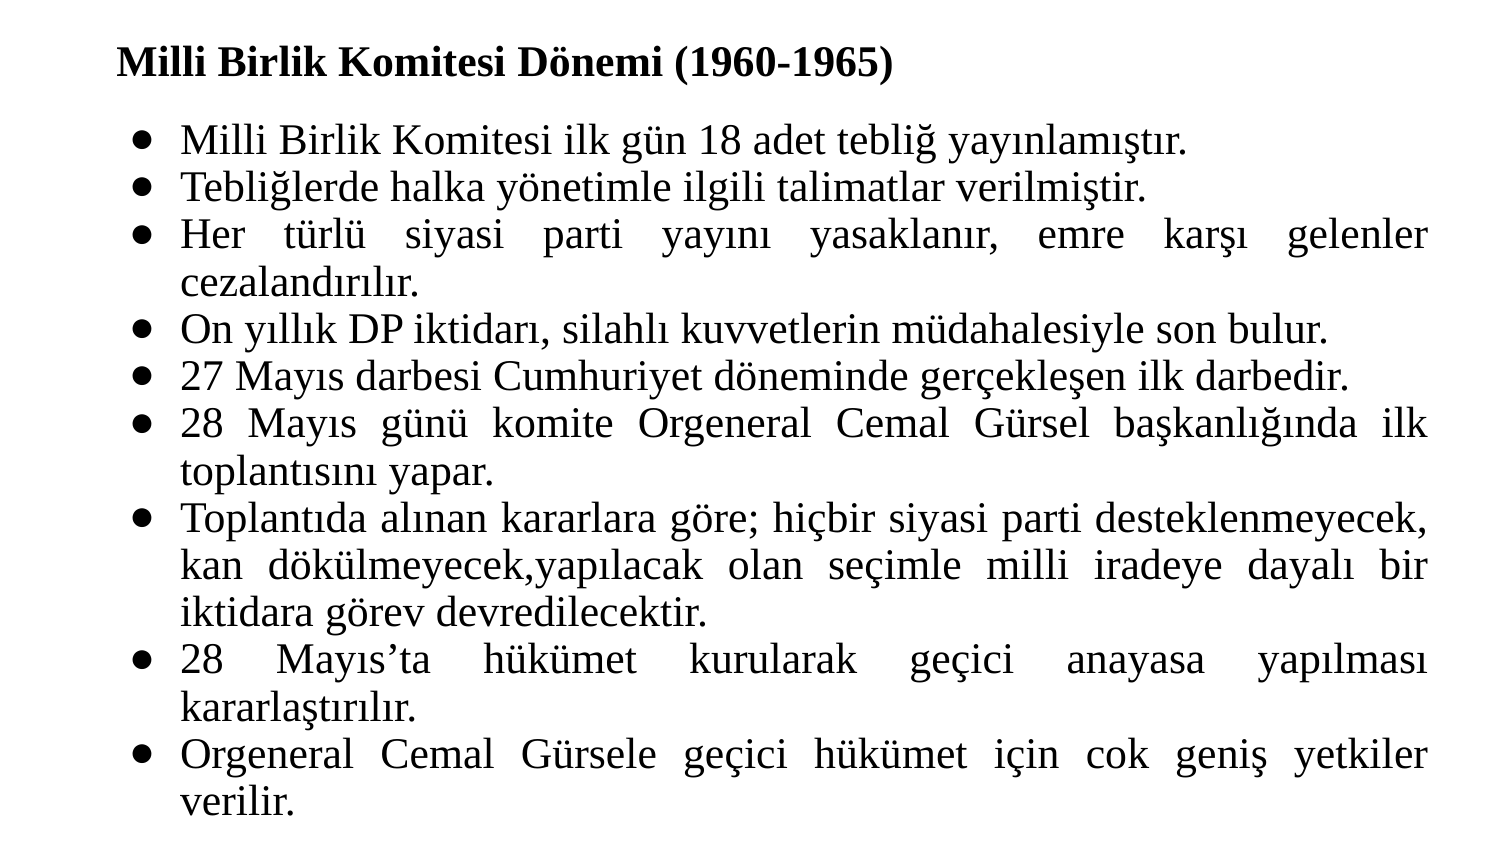

# Milli Birlik Komitesi Dönemi (1960-1965)
Milli Birlik Komitesi ilk gün 18 adet tebliğ yayınlamıştır.
Tebliğlerde halka yönetimle ilgili talimatlar verilmiştir.
Her türlü siyasi parti yayını yasaklanır, emre karşı gelenler cezalandırılır.
On yıllık DP iktidarı, silahlı kuvvetlerin müdahalesiyle son bulur.
27 Mayıs darbesi Cumhuriyet döneminde gerçekleşen ilk darbedir.
28 Mayıs günü komite Orgeneral Cemal Gürsel başkanlığında ilk toplantısını yapar.
Toplantıda alınan kararlara göre; hiçbir siyasi parti desteklenmeyecek, kan dökülmeyecek,yapılacak olan seçimle milli iradeye dayalı bir iktidara görev devredilecektir.
28 Mayıs’ta hükümet kurularak geçici anayasa yapılması kararlaştırılır.
Orgeneral Cemal Gürsele geçici hükümet için cok geniş yetkiler verilir.